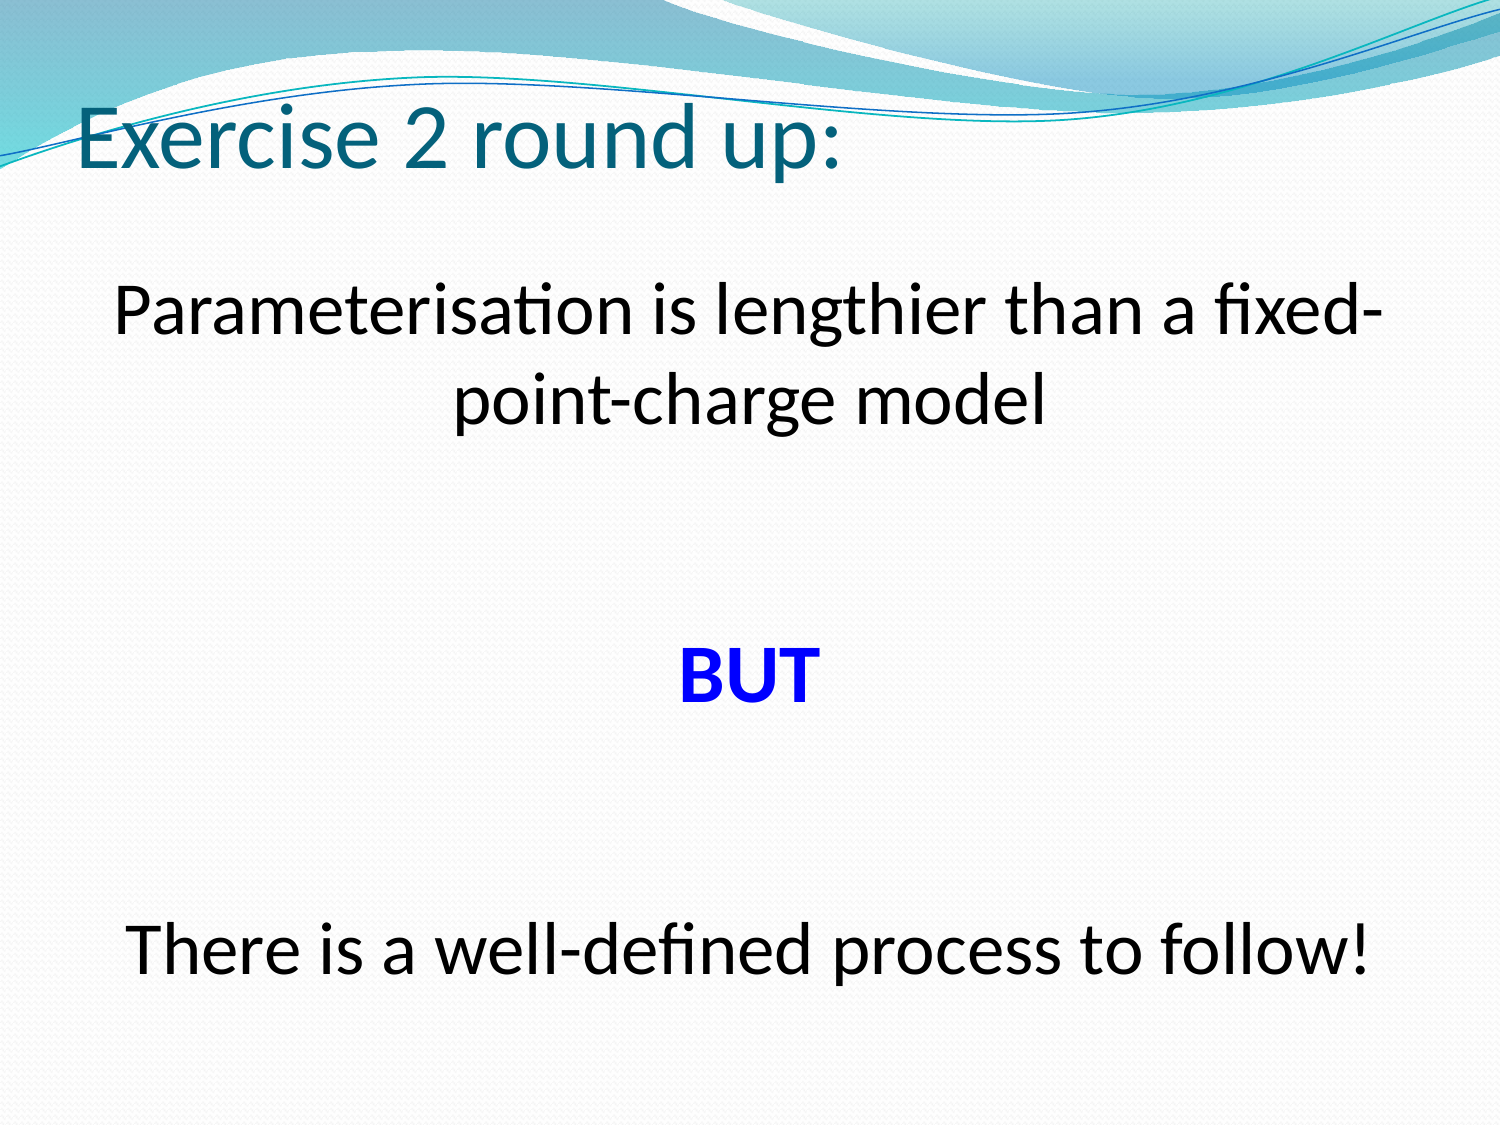

Exercise 2 round up:
Parameterisation is lengthier than a fixed-point-charge model

BUT

There is a well-defined process to follow!